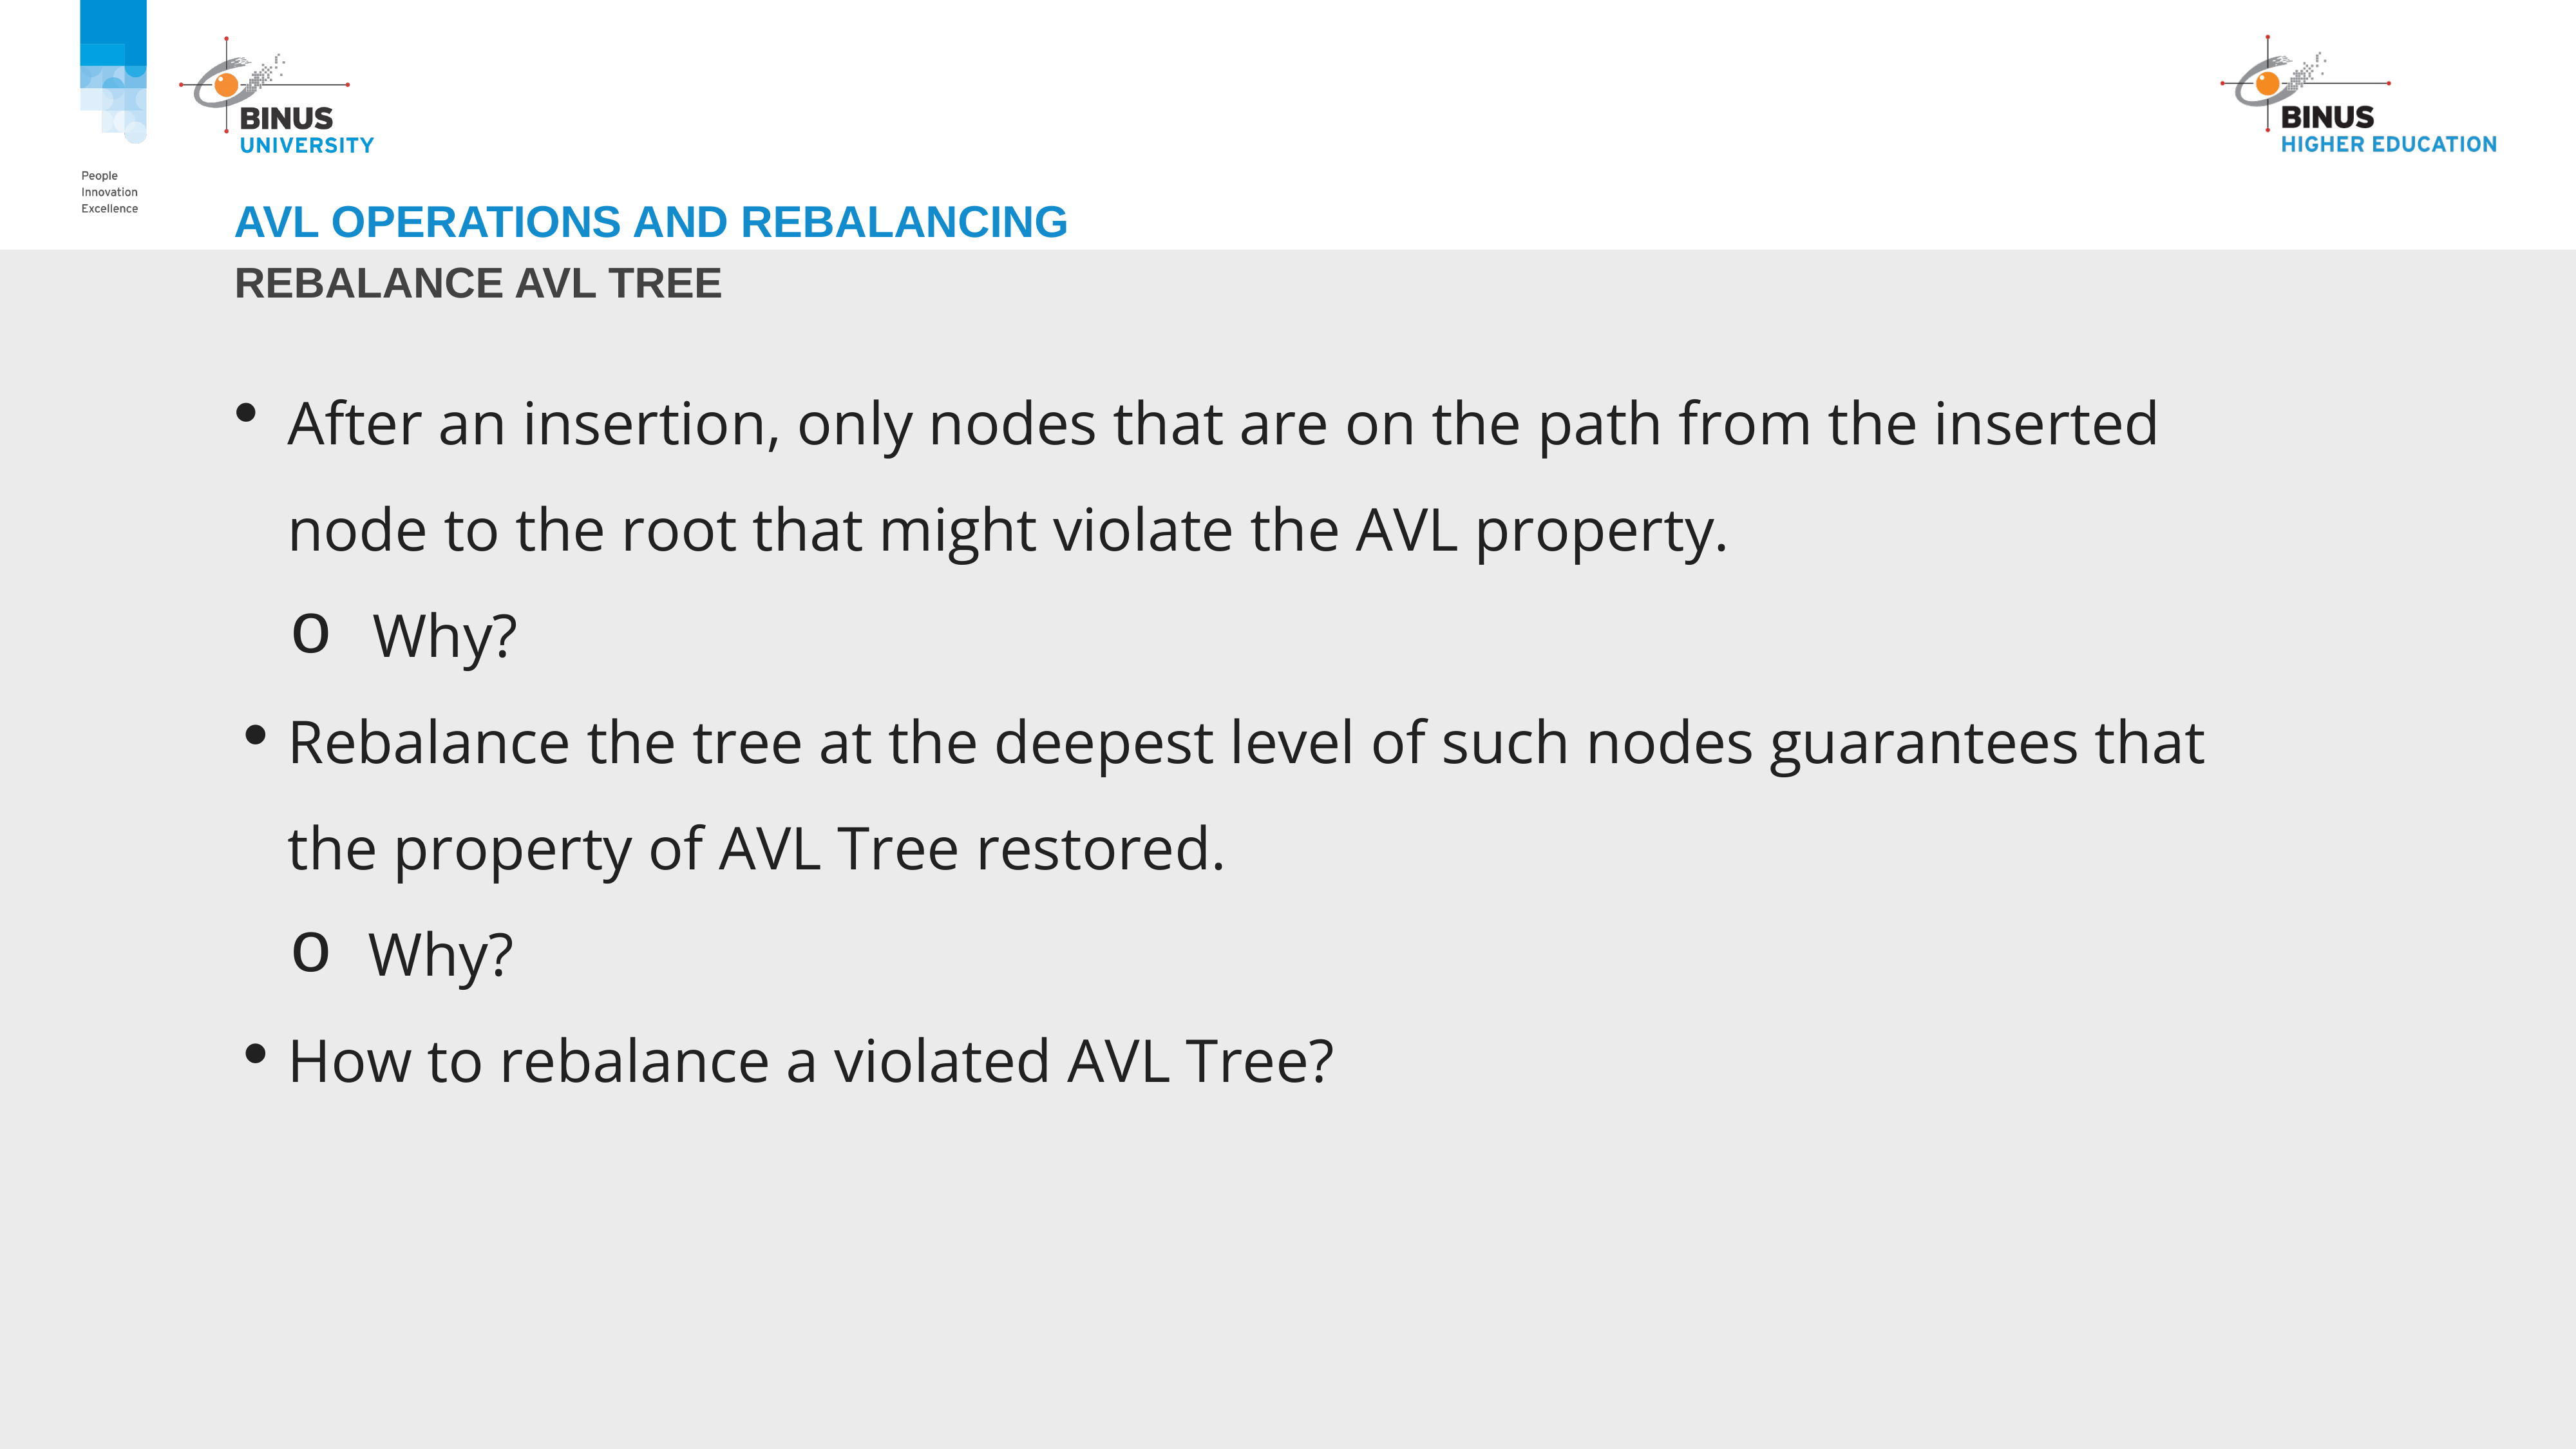

# AVL operations and rebalancing
Rebalance AVL Tree
After an insertion, only nodes that are on the path from the inserted node to the root that might violate the AVL property.
Why?
Rebalance the tree at the deepest level of such nodes guarantees that the property of AVL Tree restored.
Why?
How to rebalance a violated AVL Tree?